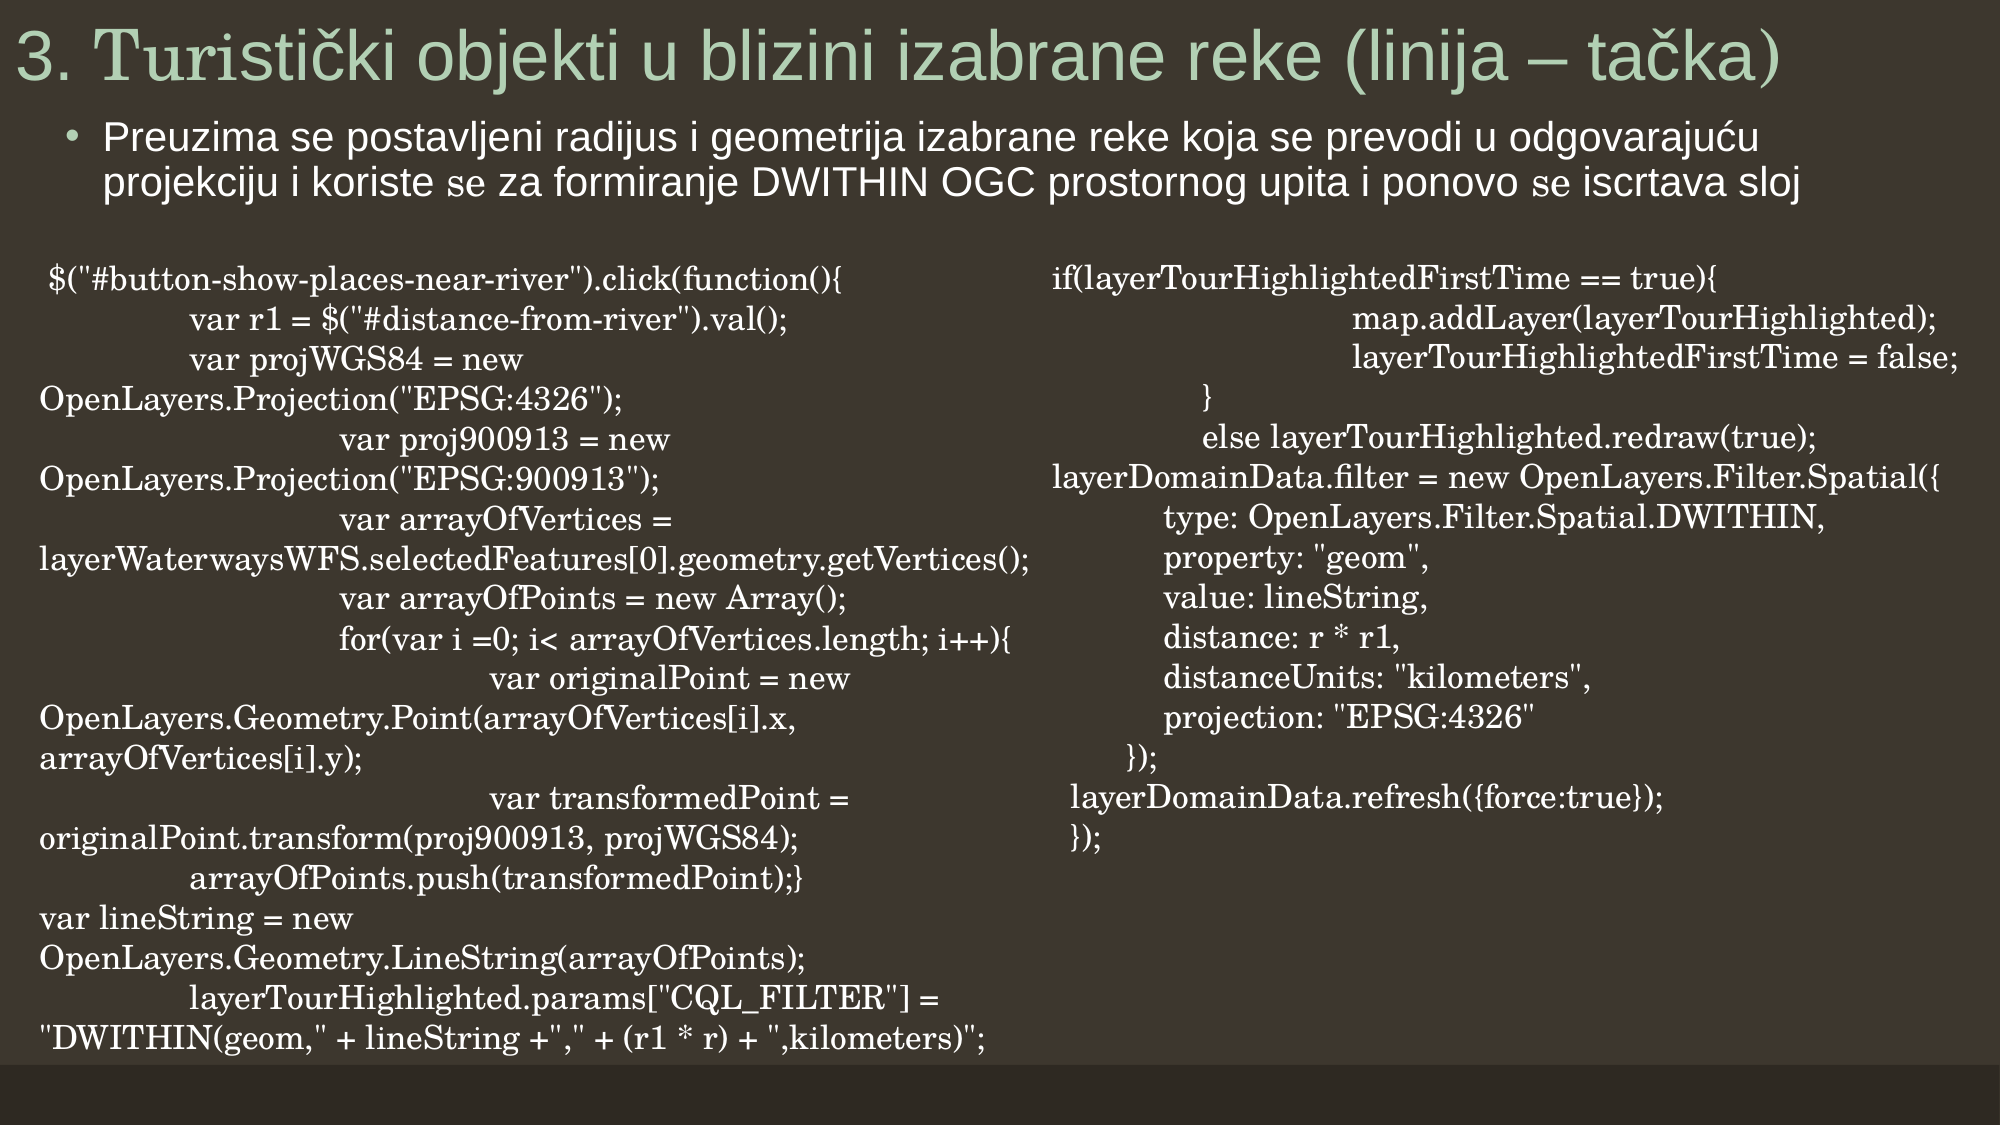

# 3. Turistički objekti u blizini izabrane reke (linija – tačka)
Preuzima se postavljeni radijus i geometrija izabrane reke koja se prevodi u odgovarajuću projekciju i koriste se za formiranje DWITHIN OGC prostornog upita i ponovo se iscrtava sloj
if(layerTourHighlightedFirstTime == true){
		map.addLayer(layerTourHighlighted);
		layerTourHighlightedFirstTime = false;
	}
	else layerTourHighlighted.redraw(true);
layerDomainData.filter = new OpenLayers.Filter.Spatial({
            type: OpenLayers.Filter.Spatial.DWITHIN,
            property: "geom",
            value: lineString,
            distance: r * r1,
            distanceUnits: "kilometers",
            projection: "EPSG:4326"
        });
  layerDomainData.refresh({force:true});
  });
 $("#button-show-places-near-river").click(function(){
  	var r1 = $("#distance-from-river").val();
	var projWGS84 = new OpenLayers.Projection("EPSG:4326");
		var proj900913 = new OpenLayers.Projection("EPSG:900913");
		var arrayOfVertices = layerWaterwaysWFS.selectedFeatures[0].geometry.getVertices();
		var arrayOfPoints = new Array();
		for(var i =0; i< arrayOfVertices.length; i++){
			var originalPoint = new OpenLayers.Geometry.Point(arrayOfVertices[i].x, arrayOfVertices[i].y);
			var transformedPoint = originalPoint.transform(proj900913, projWGS84);			arrayOfPoints.push(transformedPoint);}
var lineString = new OpenLayers.Geometry.LineString(arrayOfPoints);
	layerTourHighlighted.params["CQL_FILTER"] = "DWITHIN(geom," + lineString +"," + (r1 * r) + ",kilometers)";